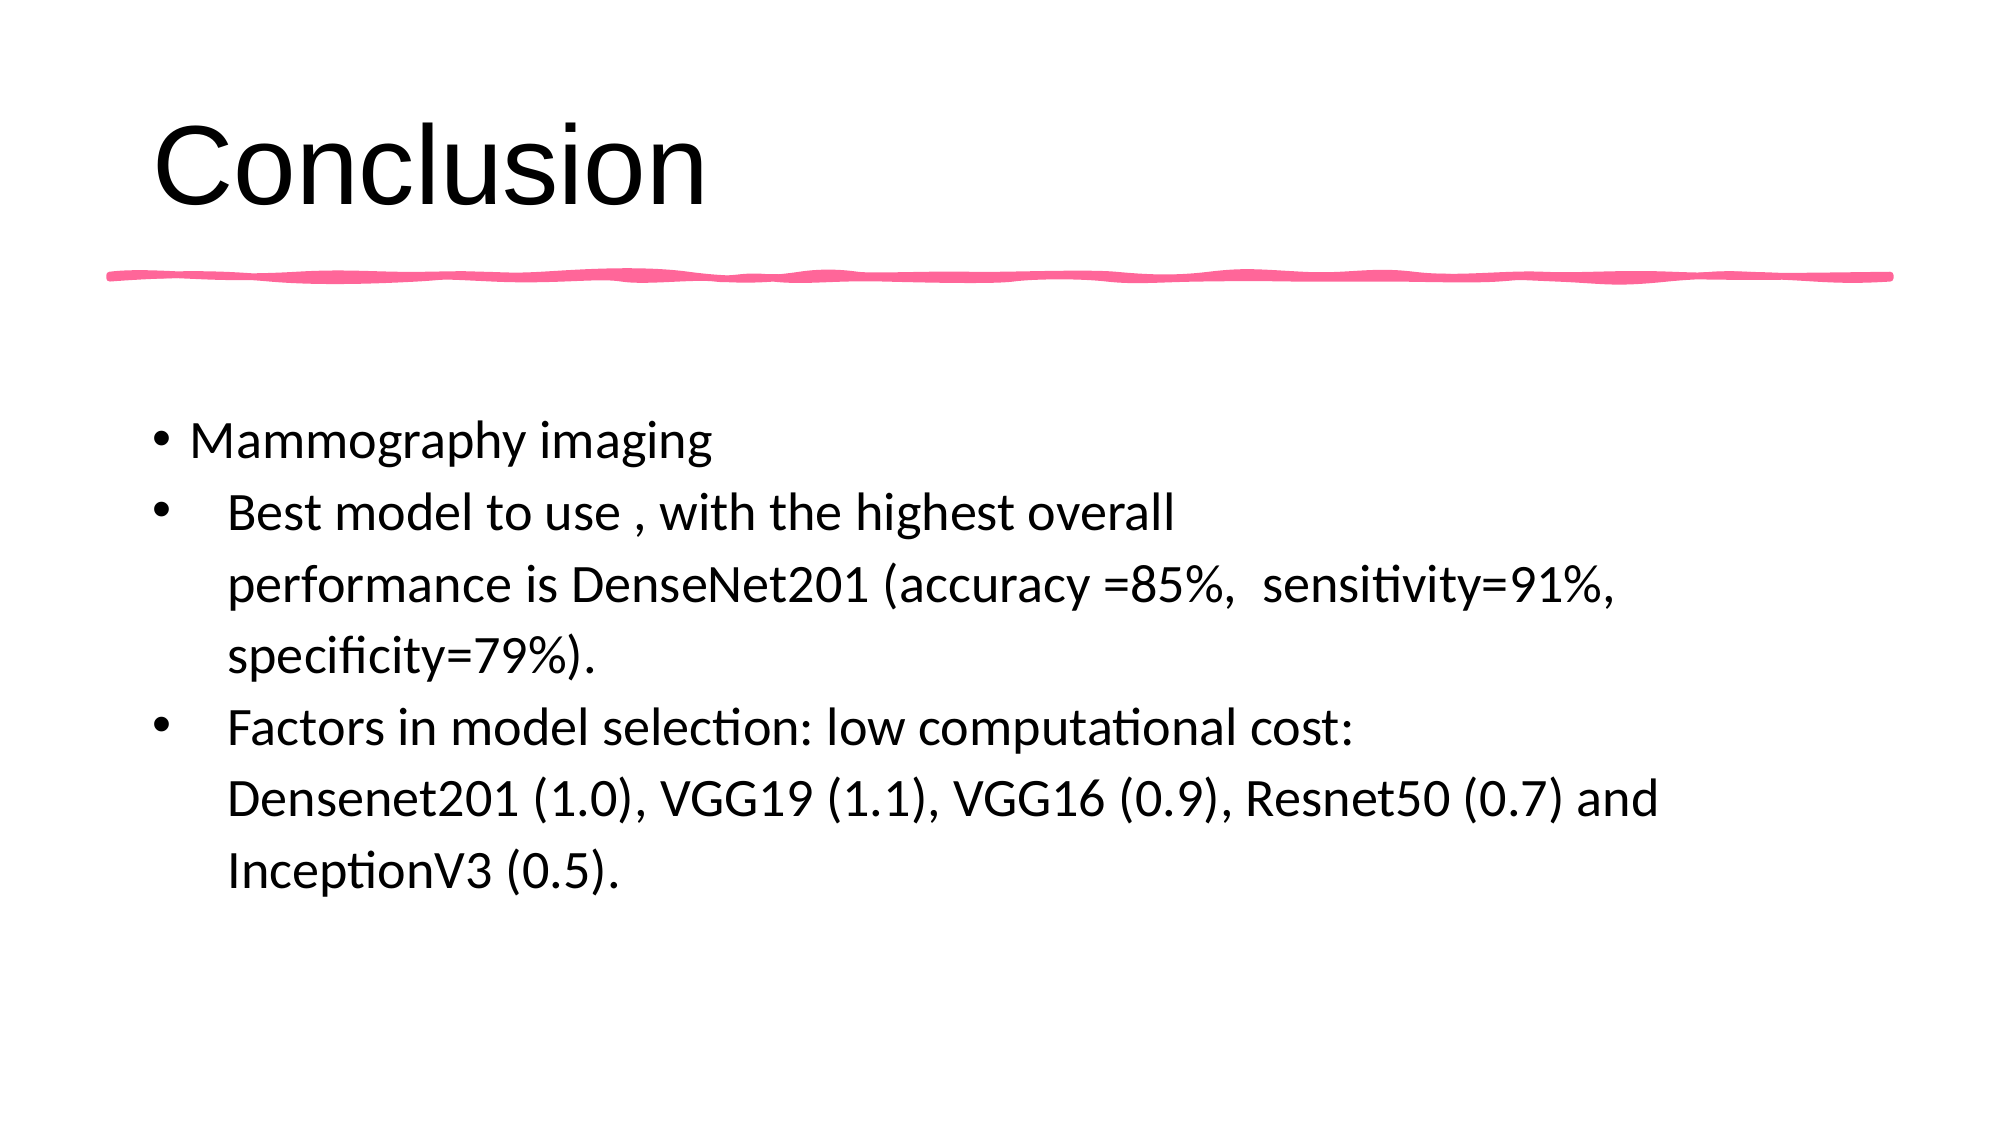

# Conclusion

Mammography imaging
Best model to use , with the highest overall performance is DenseNet201 (accuracy =85%,  sensitivity=91%,  specificity=79%).
Factors in model selection: low computational cost: Densenet201 (1.0), VGG19 (1.1), VGG16 (0.9), Resnet50 (0.7) and InceptionV3 (0.5).